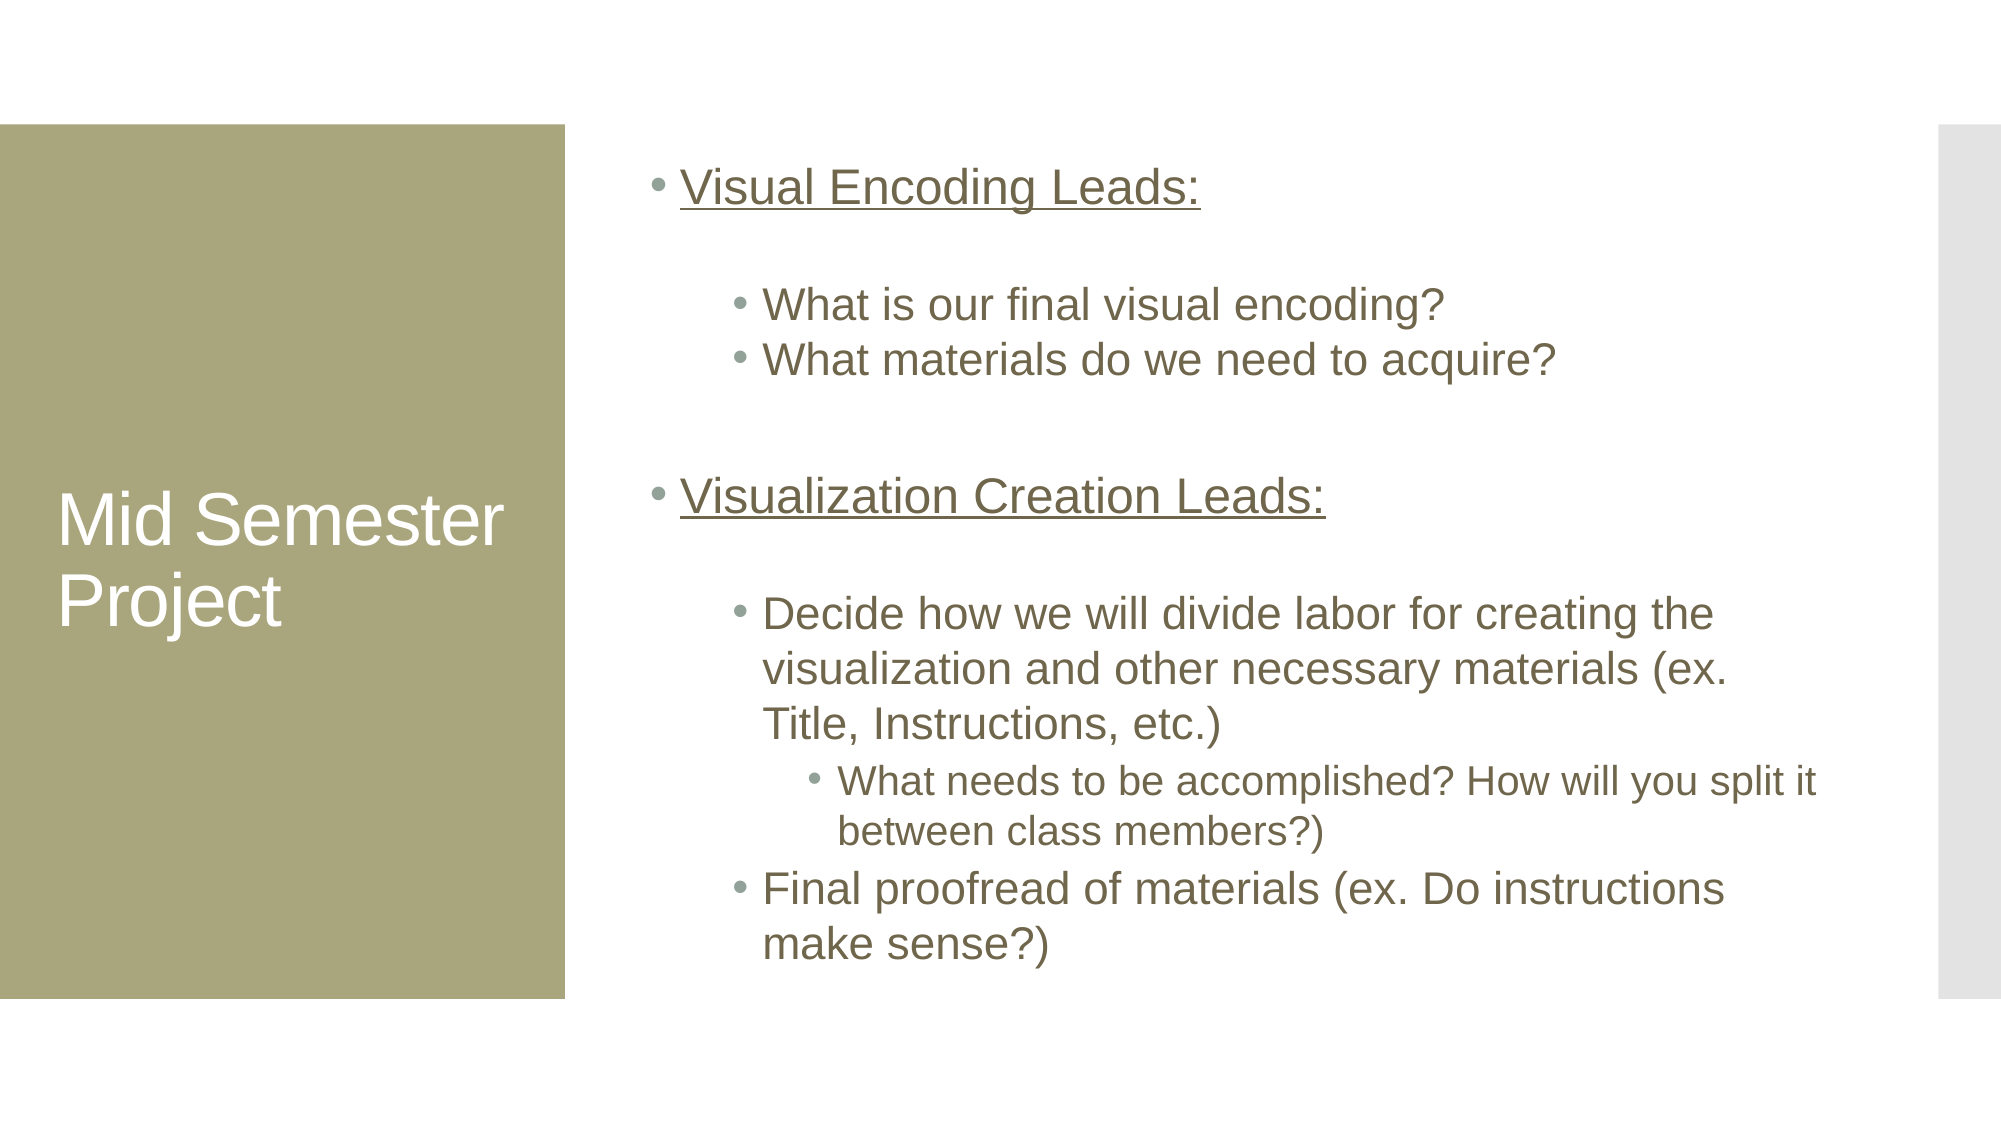

Visual Encoding Leads:

What is our final visual encoding?
What materials do we need to acquire?

Visualization Creation Leads:

Decide how we will divide labor for creating the visualization and other necessary materials (ex. Title, Instructions, etc.)
What needs to be accomplished? How will you split it between class members?)
Final proofread of materials (ex. Do instructions make sense?)
# Mid Semester Project